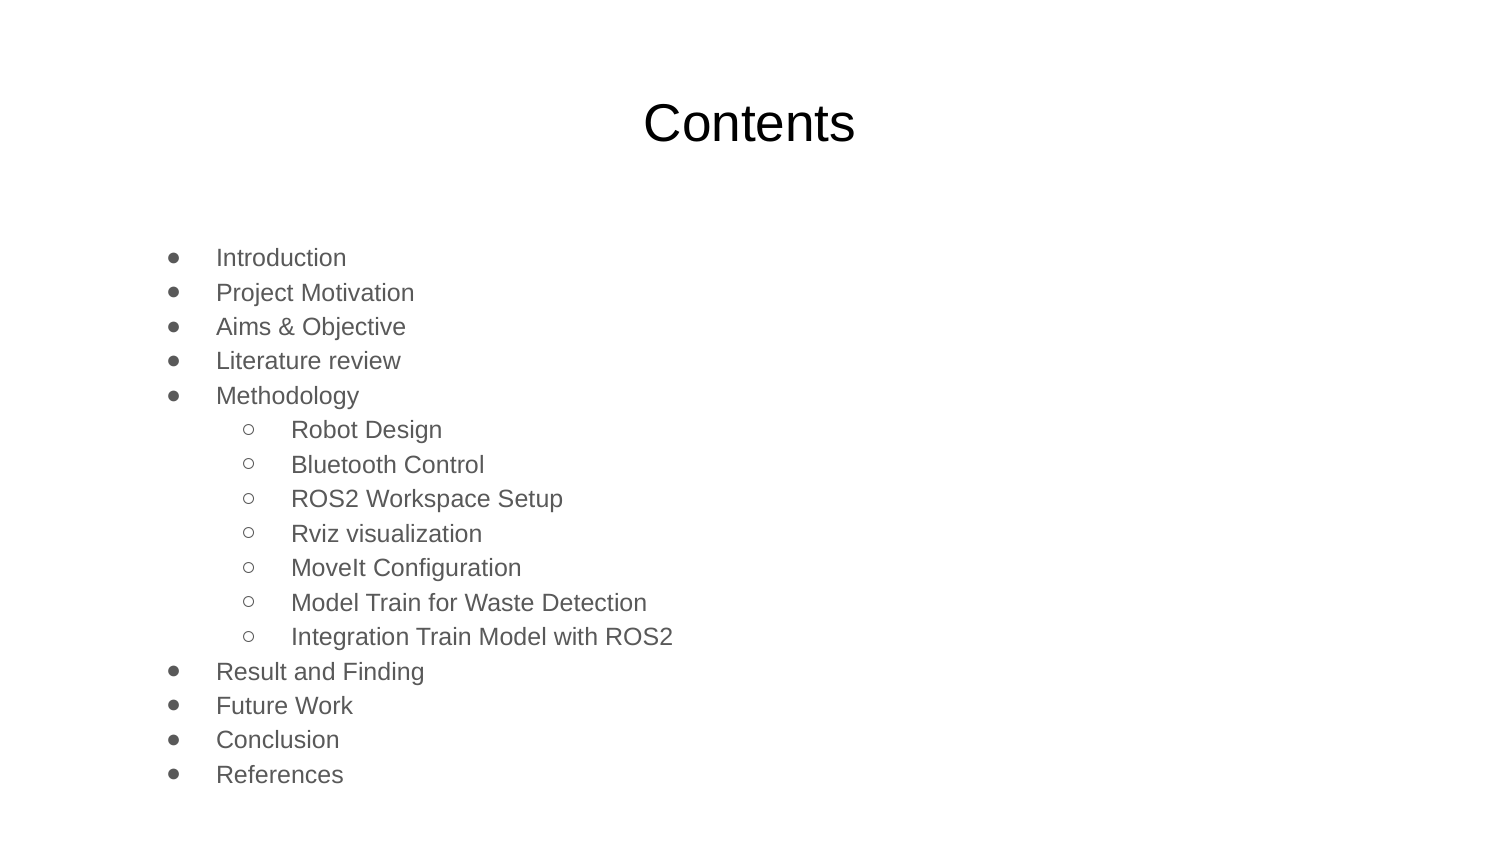

# Contents
Introduction
Project Motivation
Aims & Objective
Literature review
Methodology
Robot Design
Bluetooth Control
ROS2 Workspace Setup
Rviz visualization
MoveIt Configuration
Model Train for Waste Detection
Integration Train Model with ROS2
Result and Finding
Future Work
Conclusion
References